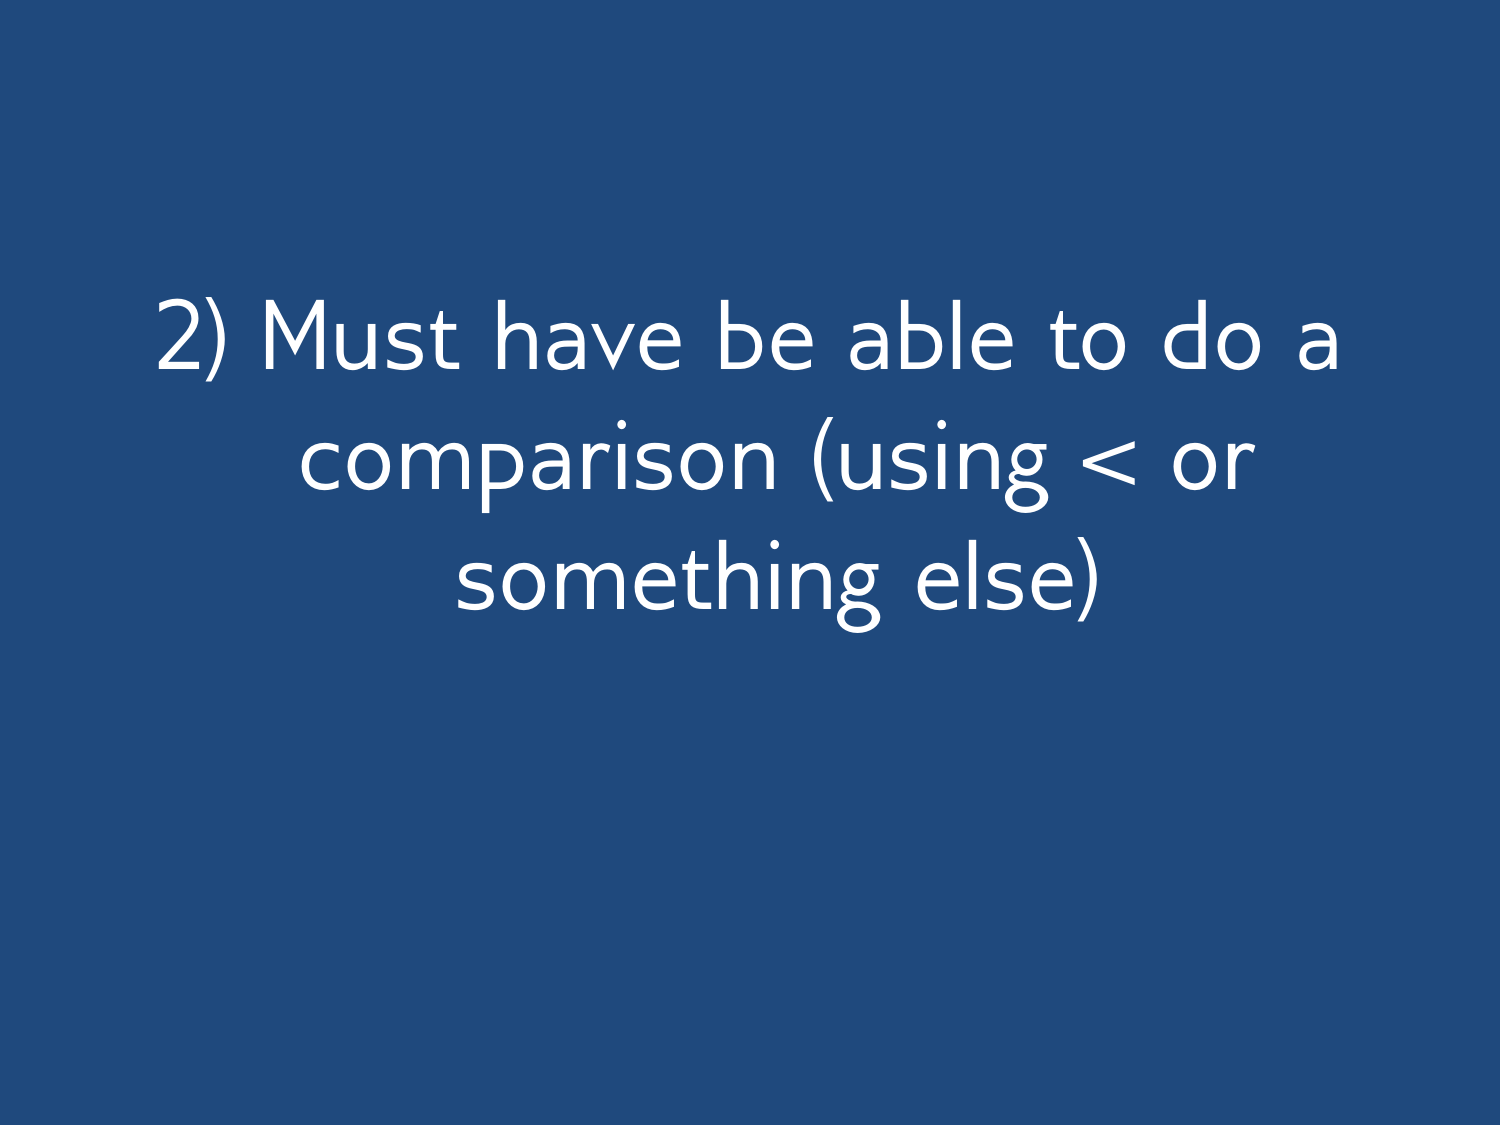

#
2) Must have be able to do a comparison (using < or something else)